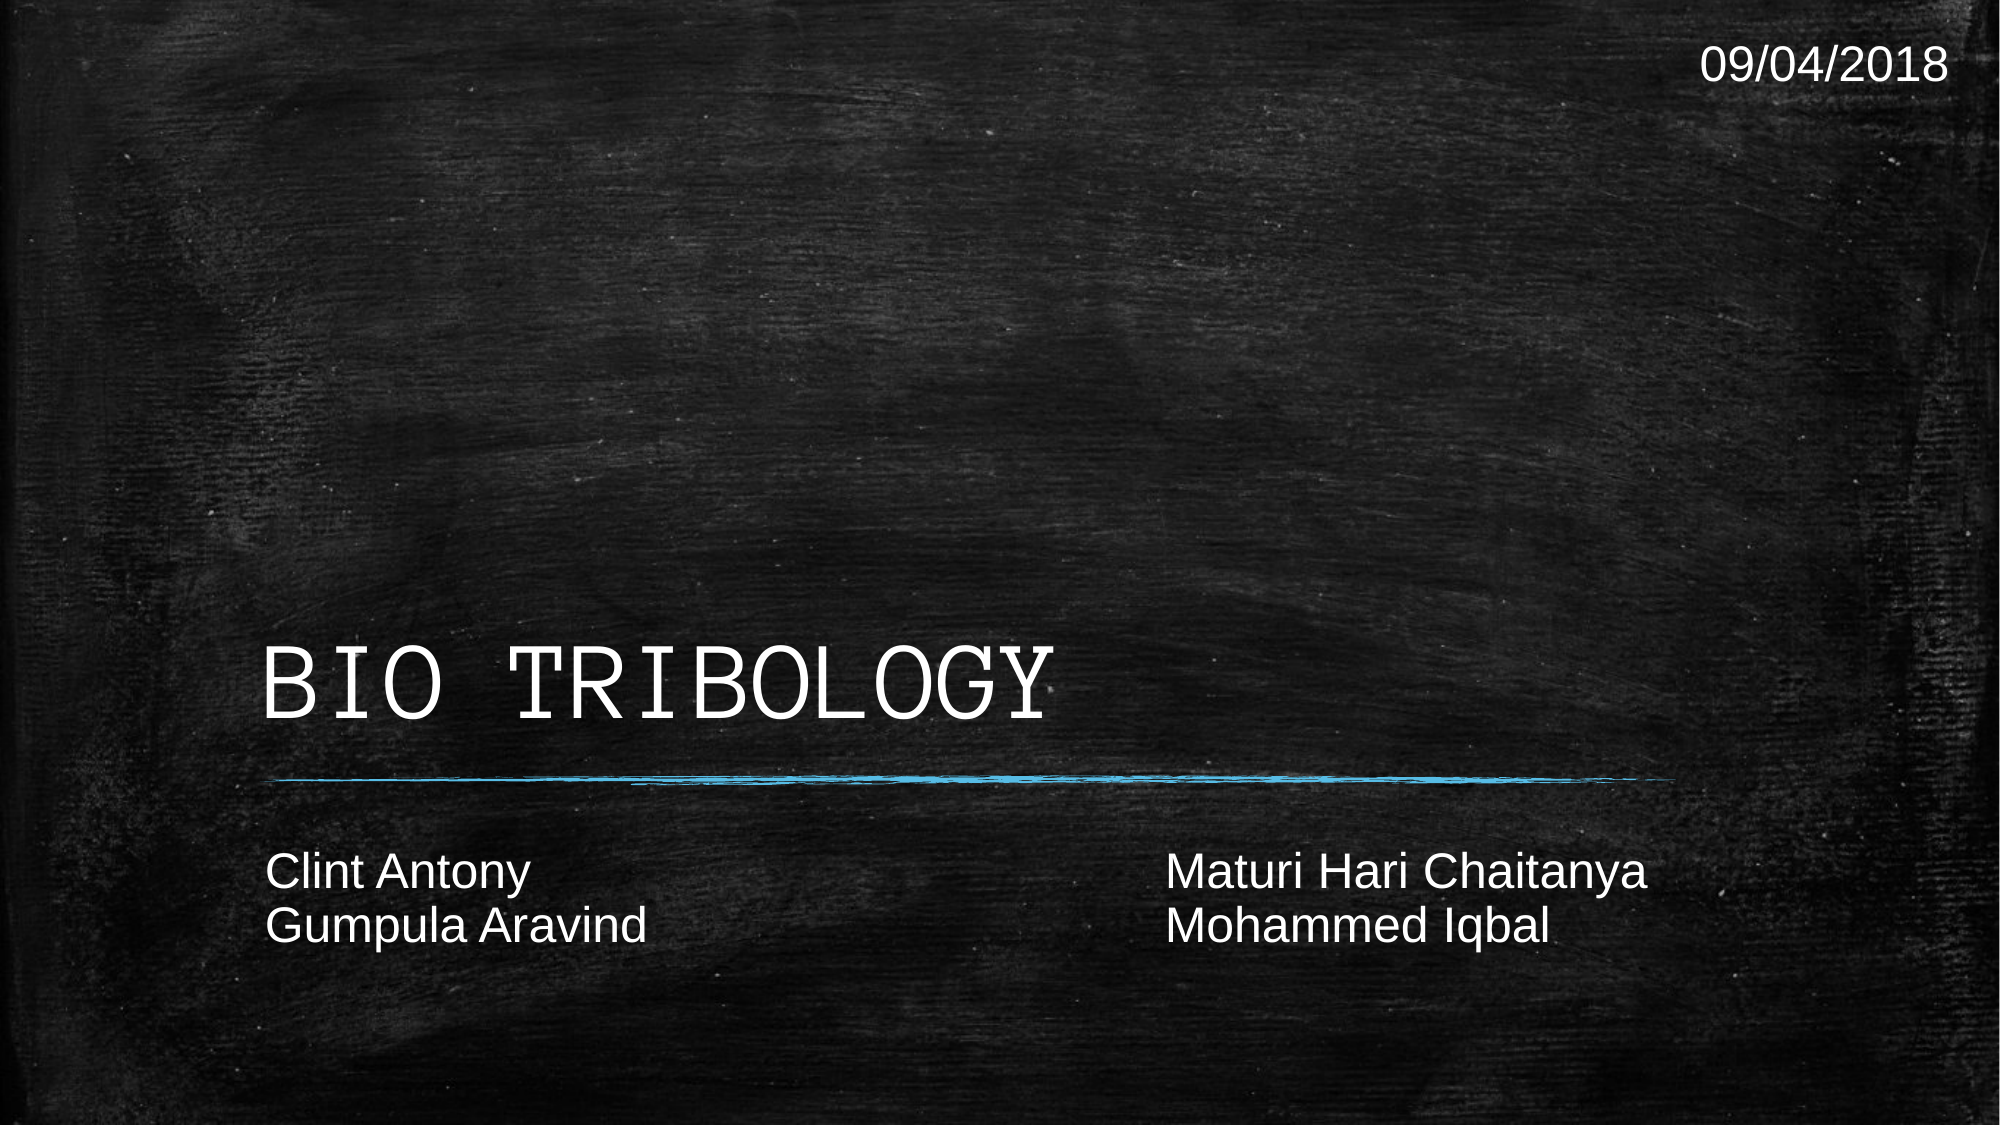

09/04/2018
# BIO TRIBOLOGY
Clint Antony					Maturi Hari Chaitanya
Gumpula Aravind				Mohammed Iqbal